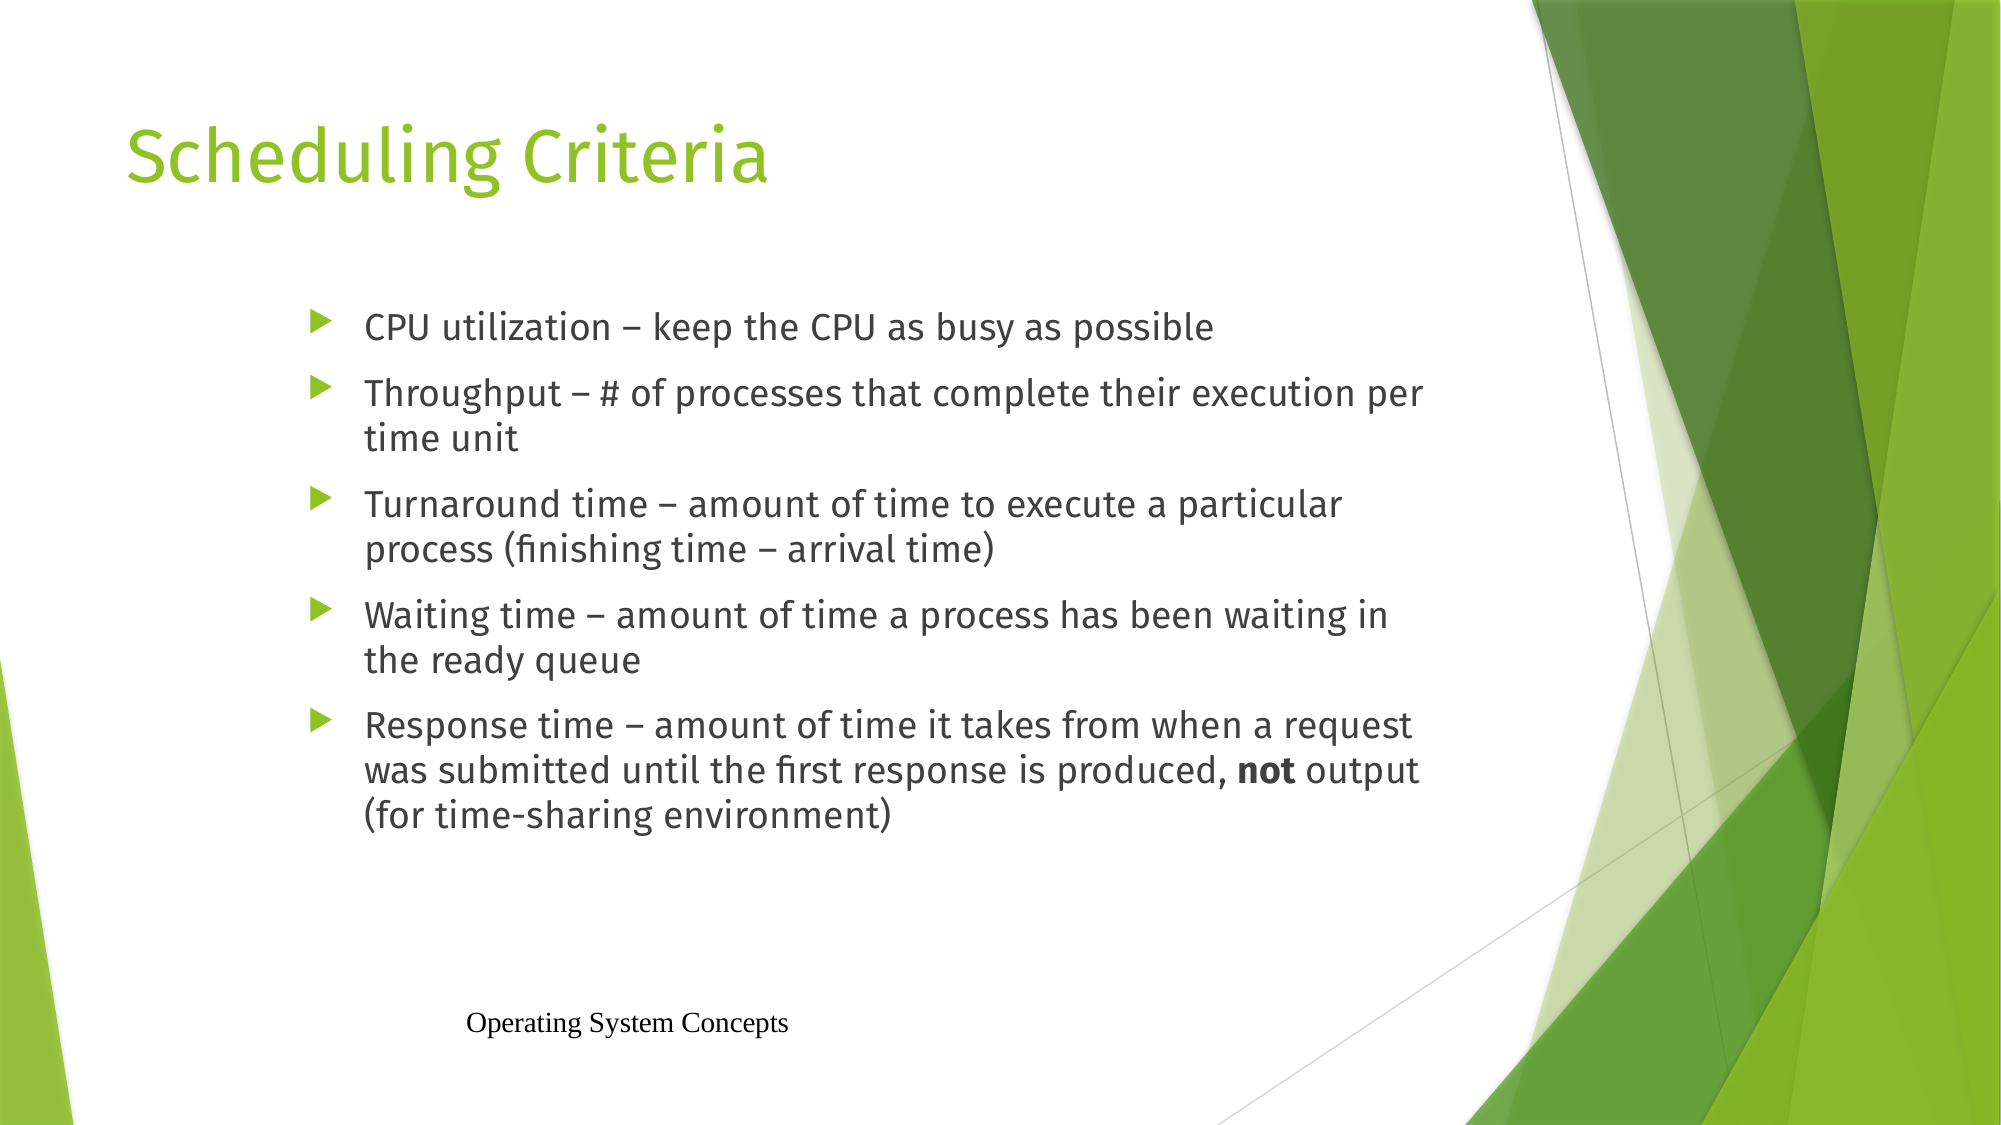

# Scheduling Criteria
CPU utilization – keep the CPU as busy as possible
Throughput – # of processes that complete their execution per time unit
Turnaround time – amount of time to execute a particular process (finishing time – arrival time)
Waiting time – amount of time a process has been waiting in the ready queue
Response time – amount of time it takes from when a request was submitted until the first response is produced, not output  (for time-sharing environment)
Operating System Concepts